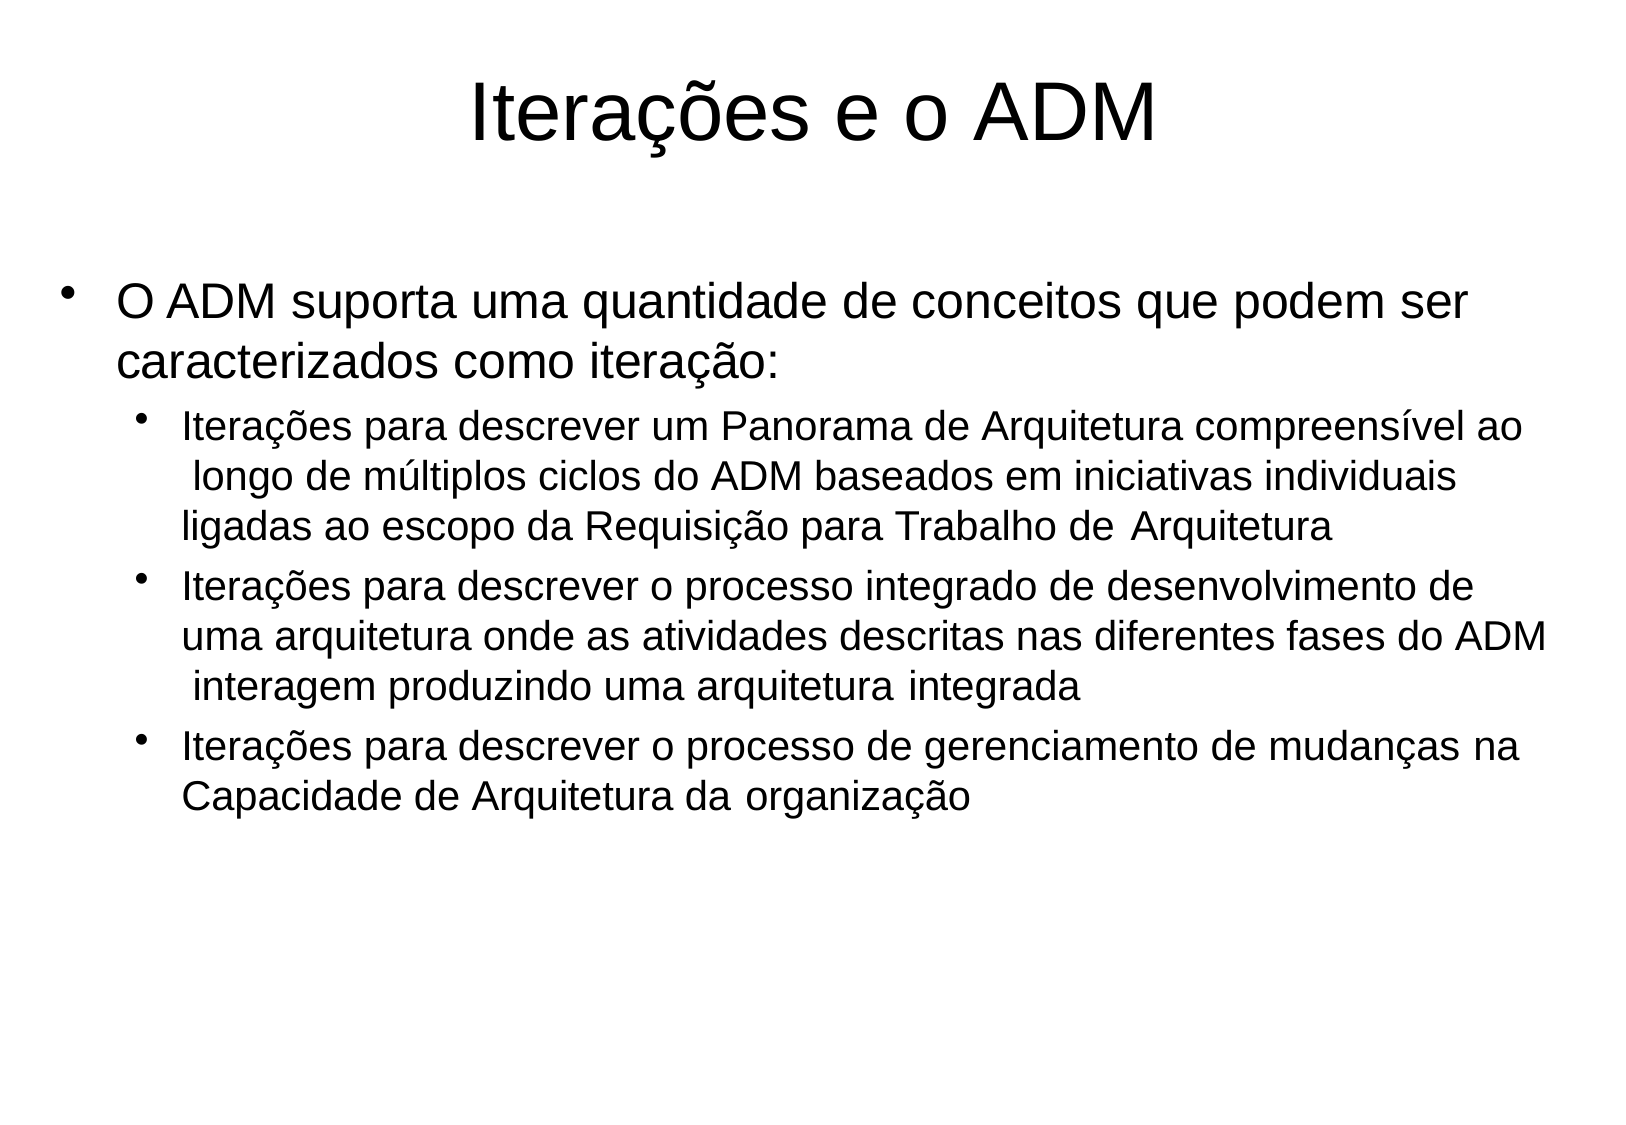

# Iterações e o ADM
O ADM suporta uma quantidade de conceitos que podem ser
caracterizados como iteração:
Iterações para descrever um Panorama de Arquitetura compreensível ao  longo de múltiplos ciclos do ADM baseados em iniciativas individuais  ligadas ao escopo da Requisição para Trabalho de Arquitetura
Iterações para descrever o processo integrado de desenvolvimento de  uma arquitetura onde as atividades descritas nas diferentes fases do ADM  interagem produzindo uma arquitetura integrada
Iterações para descrever o processo de gerenciamento de mudanças na
Capacidade de Arquitetura da organização